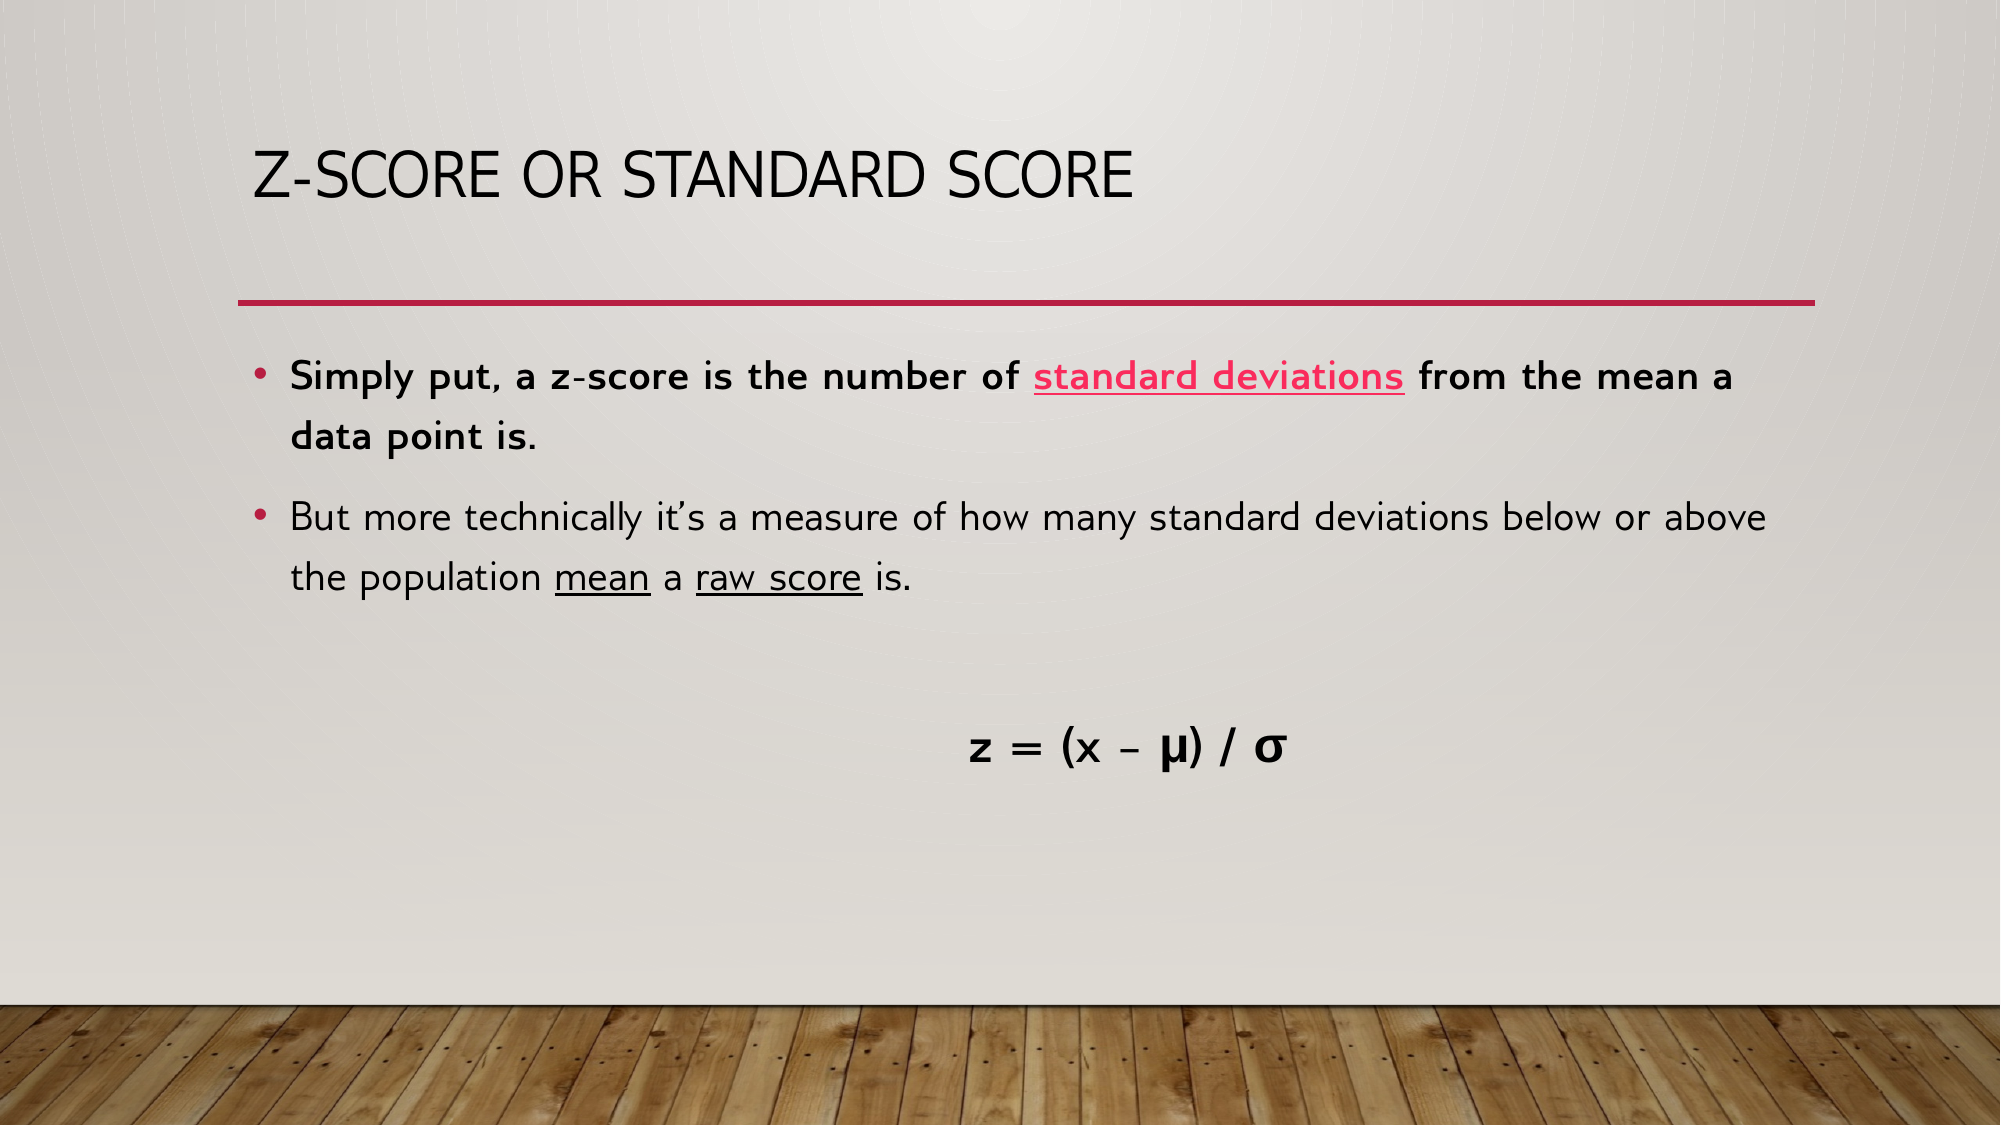

# Z-Score or Standard Score
Simply put, a z-score is the number of standard deviations from the mean a data point is.
But more technically it’s a measure of how many standard deviations below or above the population mean a raw score is.

                                                     z = (x – μ) / σ